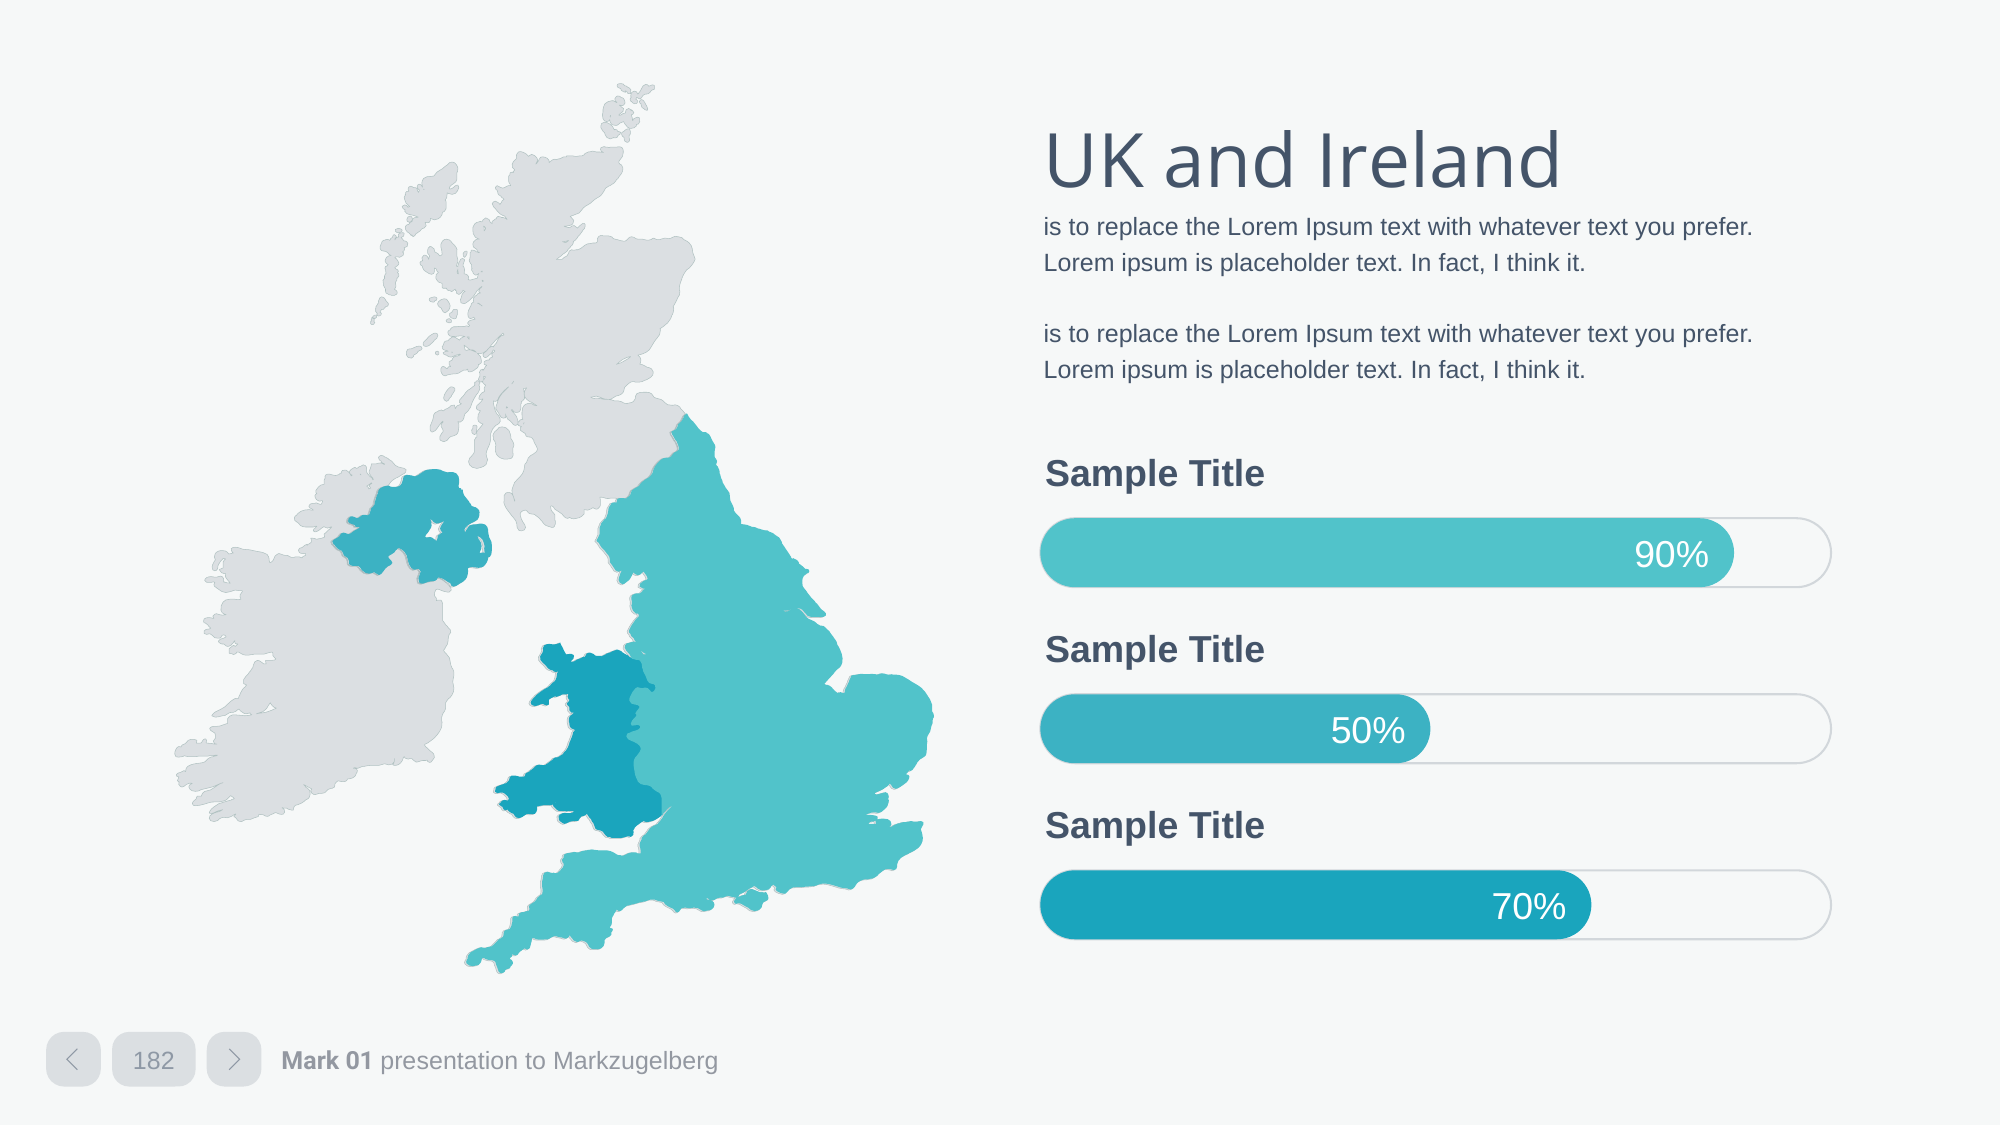

UK and Ireland
is to replace the Lorem Ipsum text with whatever text you prefer. Lorem ipsum is placeholder text. In fact, I think it.

is to replace the Lorem Ipsum text with whatever text you prefer. Lorem ipsum is placeholder text. In fact, I think it.

Sample Title

90%

Sample Title

50%

Sample Title

70%